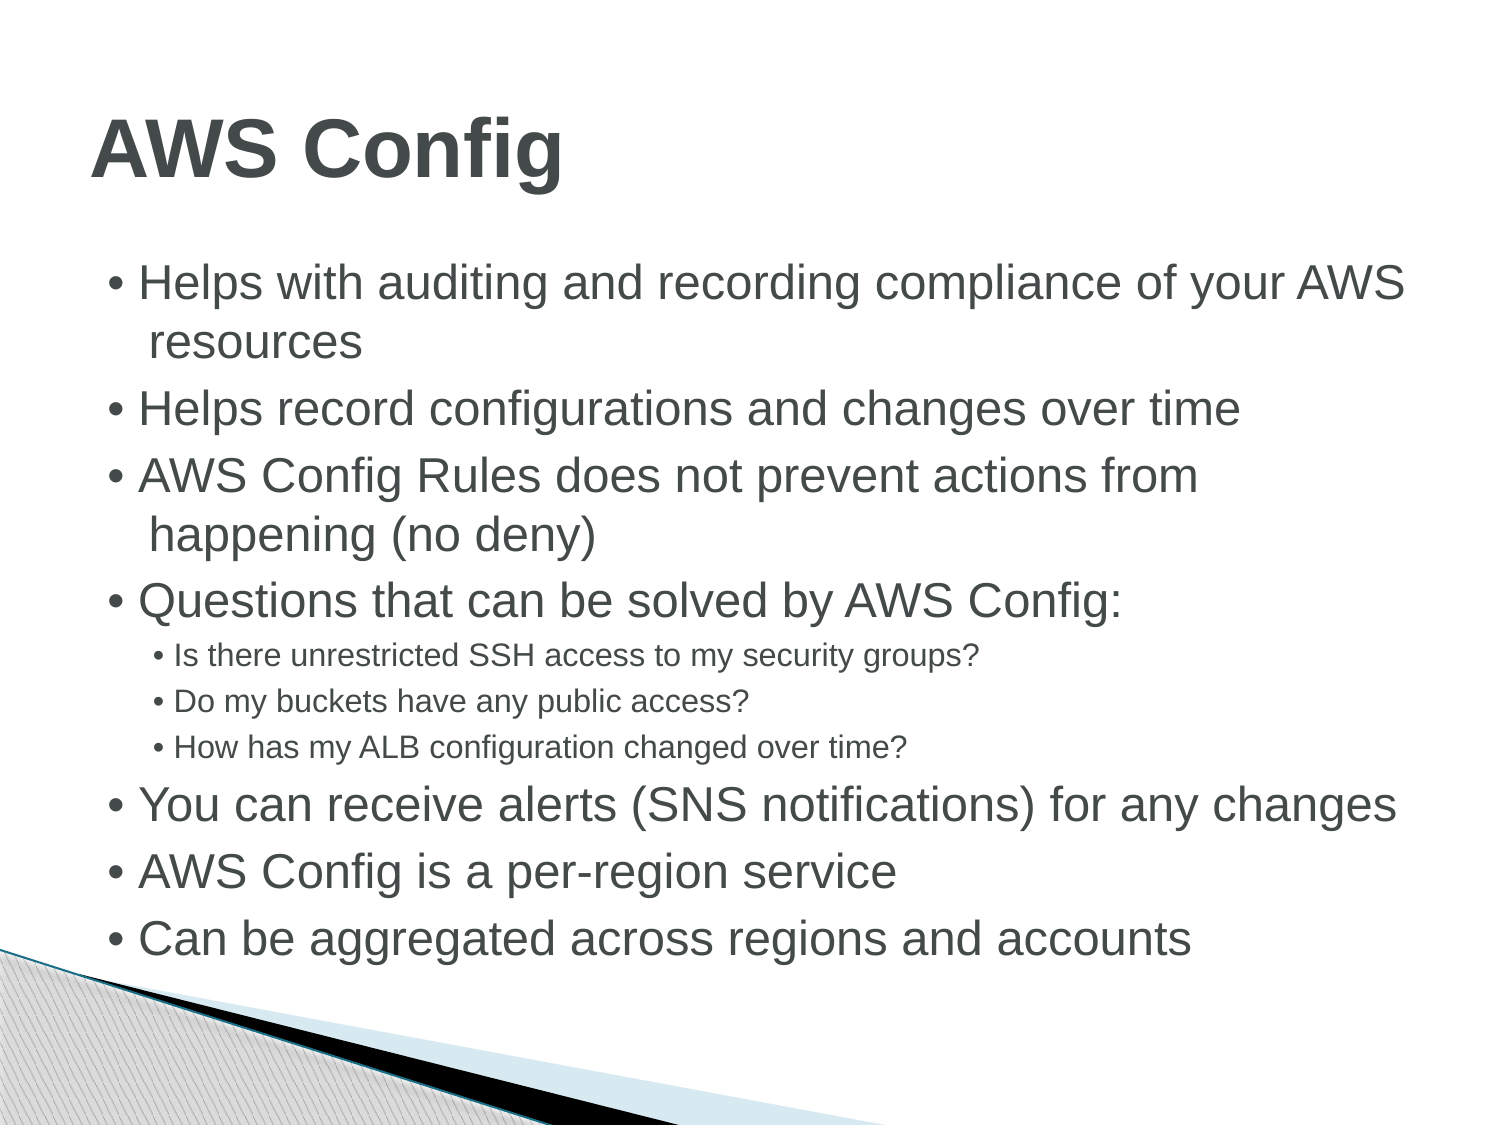

# AWS Config
• Helps with auditing and recording compliance of your AWS resources
• Helps record configurations and changes over time
• AWS Config Rules does not prevent actions from happening (no deny)
• Questions that can be solved by AWS Config:
• Is there unrestricted SSH access to my security groups?
• Do my buckets have any public access?
• How has my ALB configuration changed over time?
• You can receive alerts (SNS notifications) for any changes
• AWS Config is a per-region service
• Can be aggregated across regions and accounts